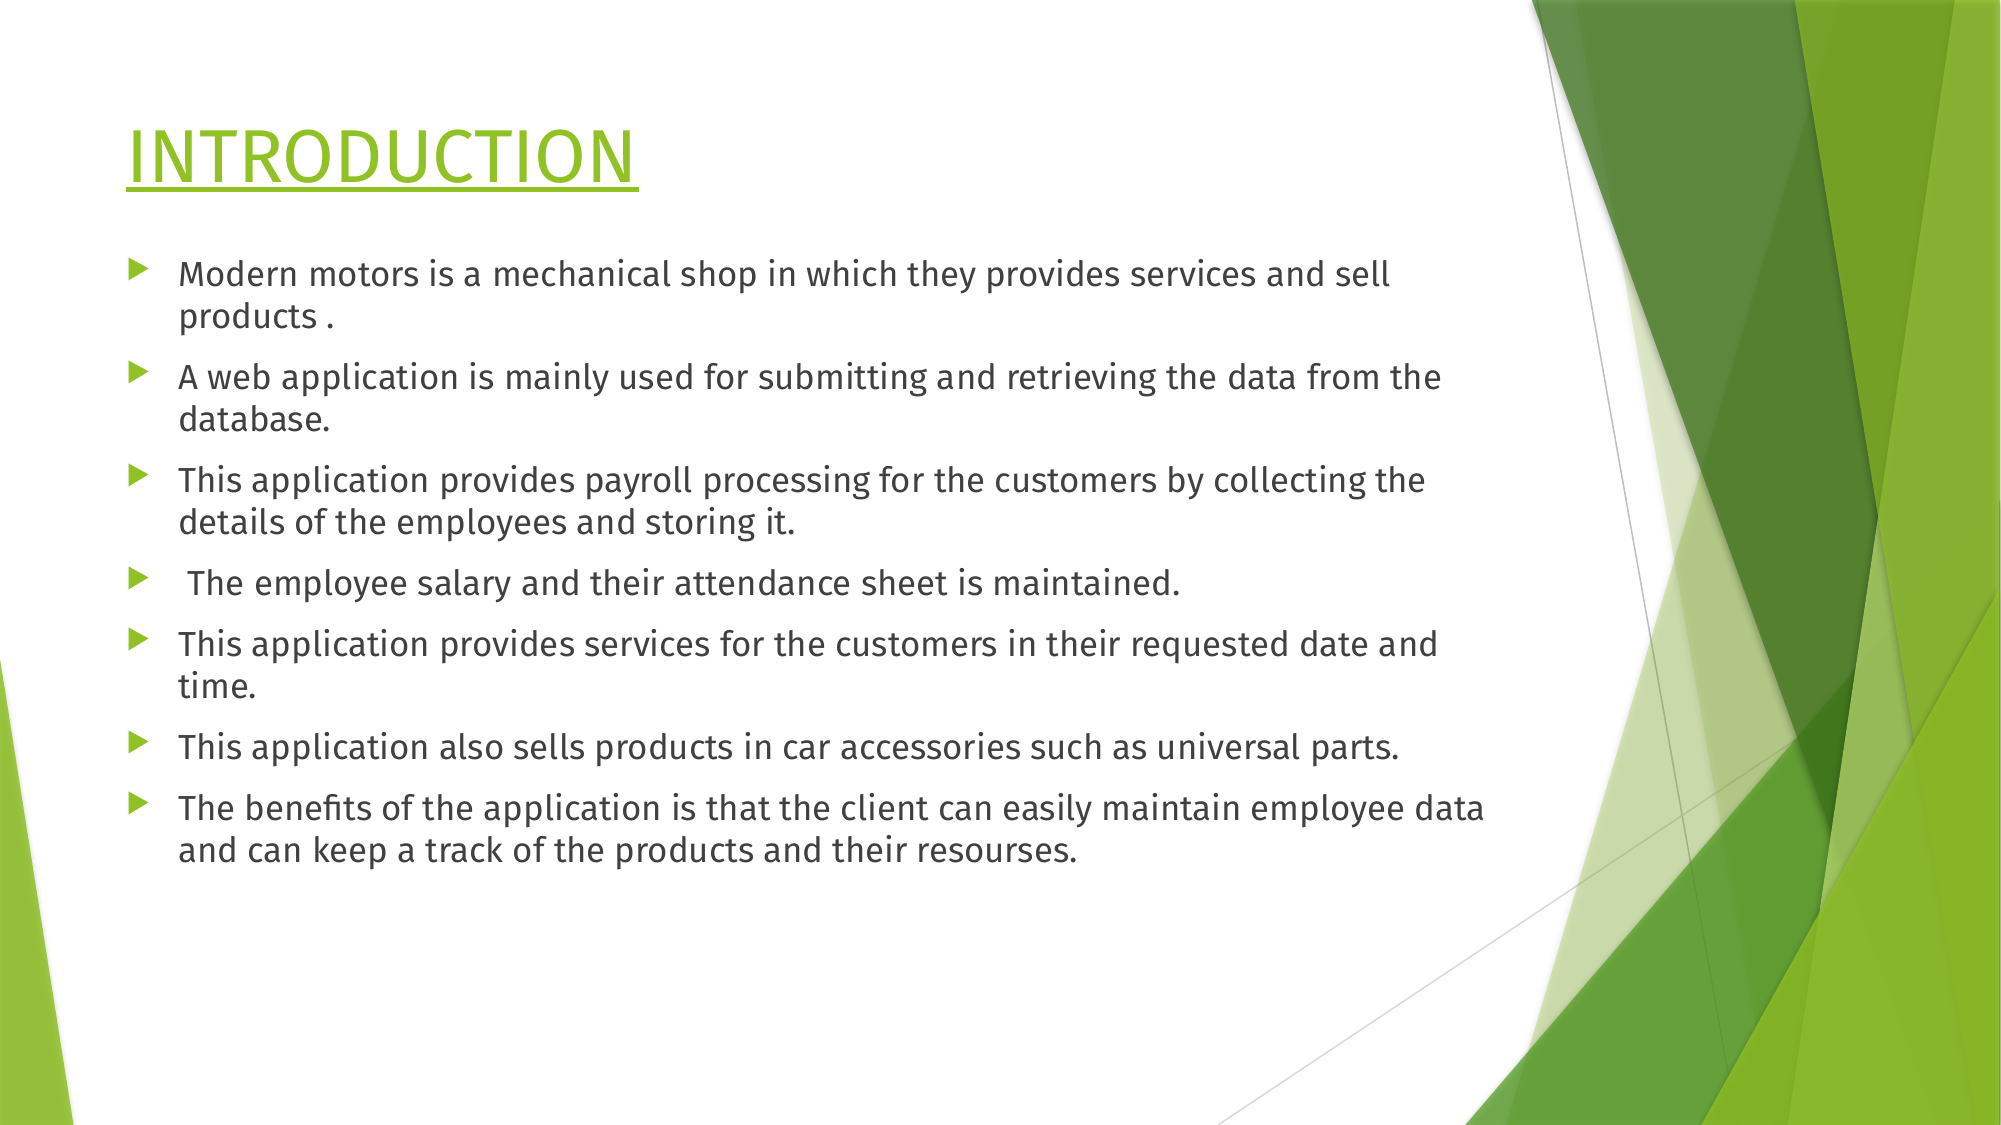

# INTRODUCTION
Modern motors is a mechanical shop in which they provides services and sell products .
A web application is mainly used for submitting and retrieving the data from the database.
This application provides payroll processing for the customers by collecting the details of the employees and storing it.
 The employee salary and their attendance sheet is maintained.
This application provides services for the customers in their requested date and time.
This application also sells products in car accessories such as universal parts.
The benefits of the application is that the client can easily maintain employee data and can keep a track of the products and their resourses.